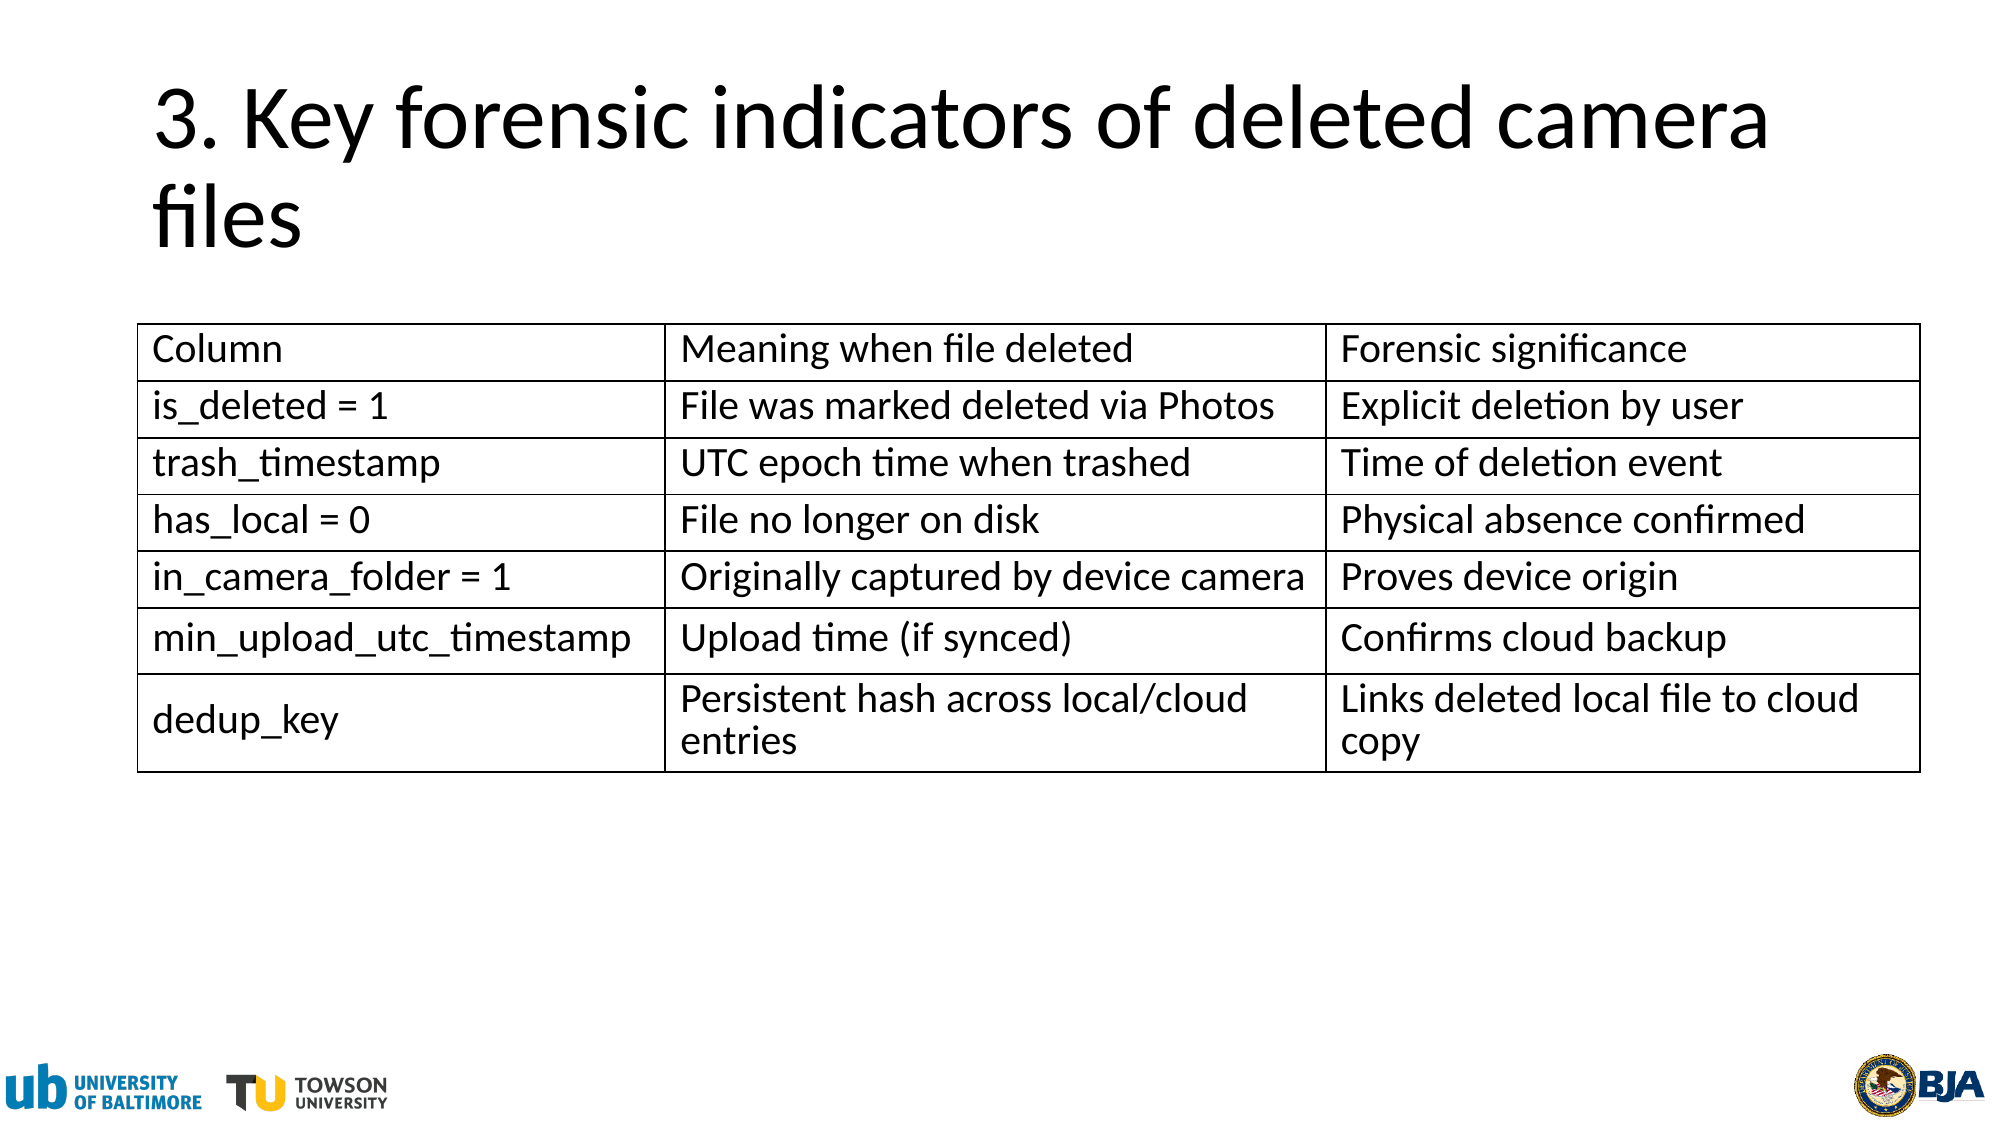

# 3. Key forensic indicators of deleted camera files
| Column | Meaning when file deleted | Forensic significance |
| --- | --- | --- |
| is\_deleted = 1 | File was marked deleted via Photos | Explicit deletion by user |
| trash\_timestamp | UTC epoch time when trashed | Time of deletion event |
| has\_local = 0 | File no longer on disk | Physical absence confirmed |
| in\_camera\_folder = 1 | Originally captured by device camera | Proves device origin |
| min\_upload\_utc\_timestamp | Upload time (if synced) | Confirms cloud backup |
| dedup\_key | Persistent hash across local/cloud entries | Links deleted local file to cloud copy |